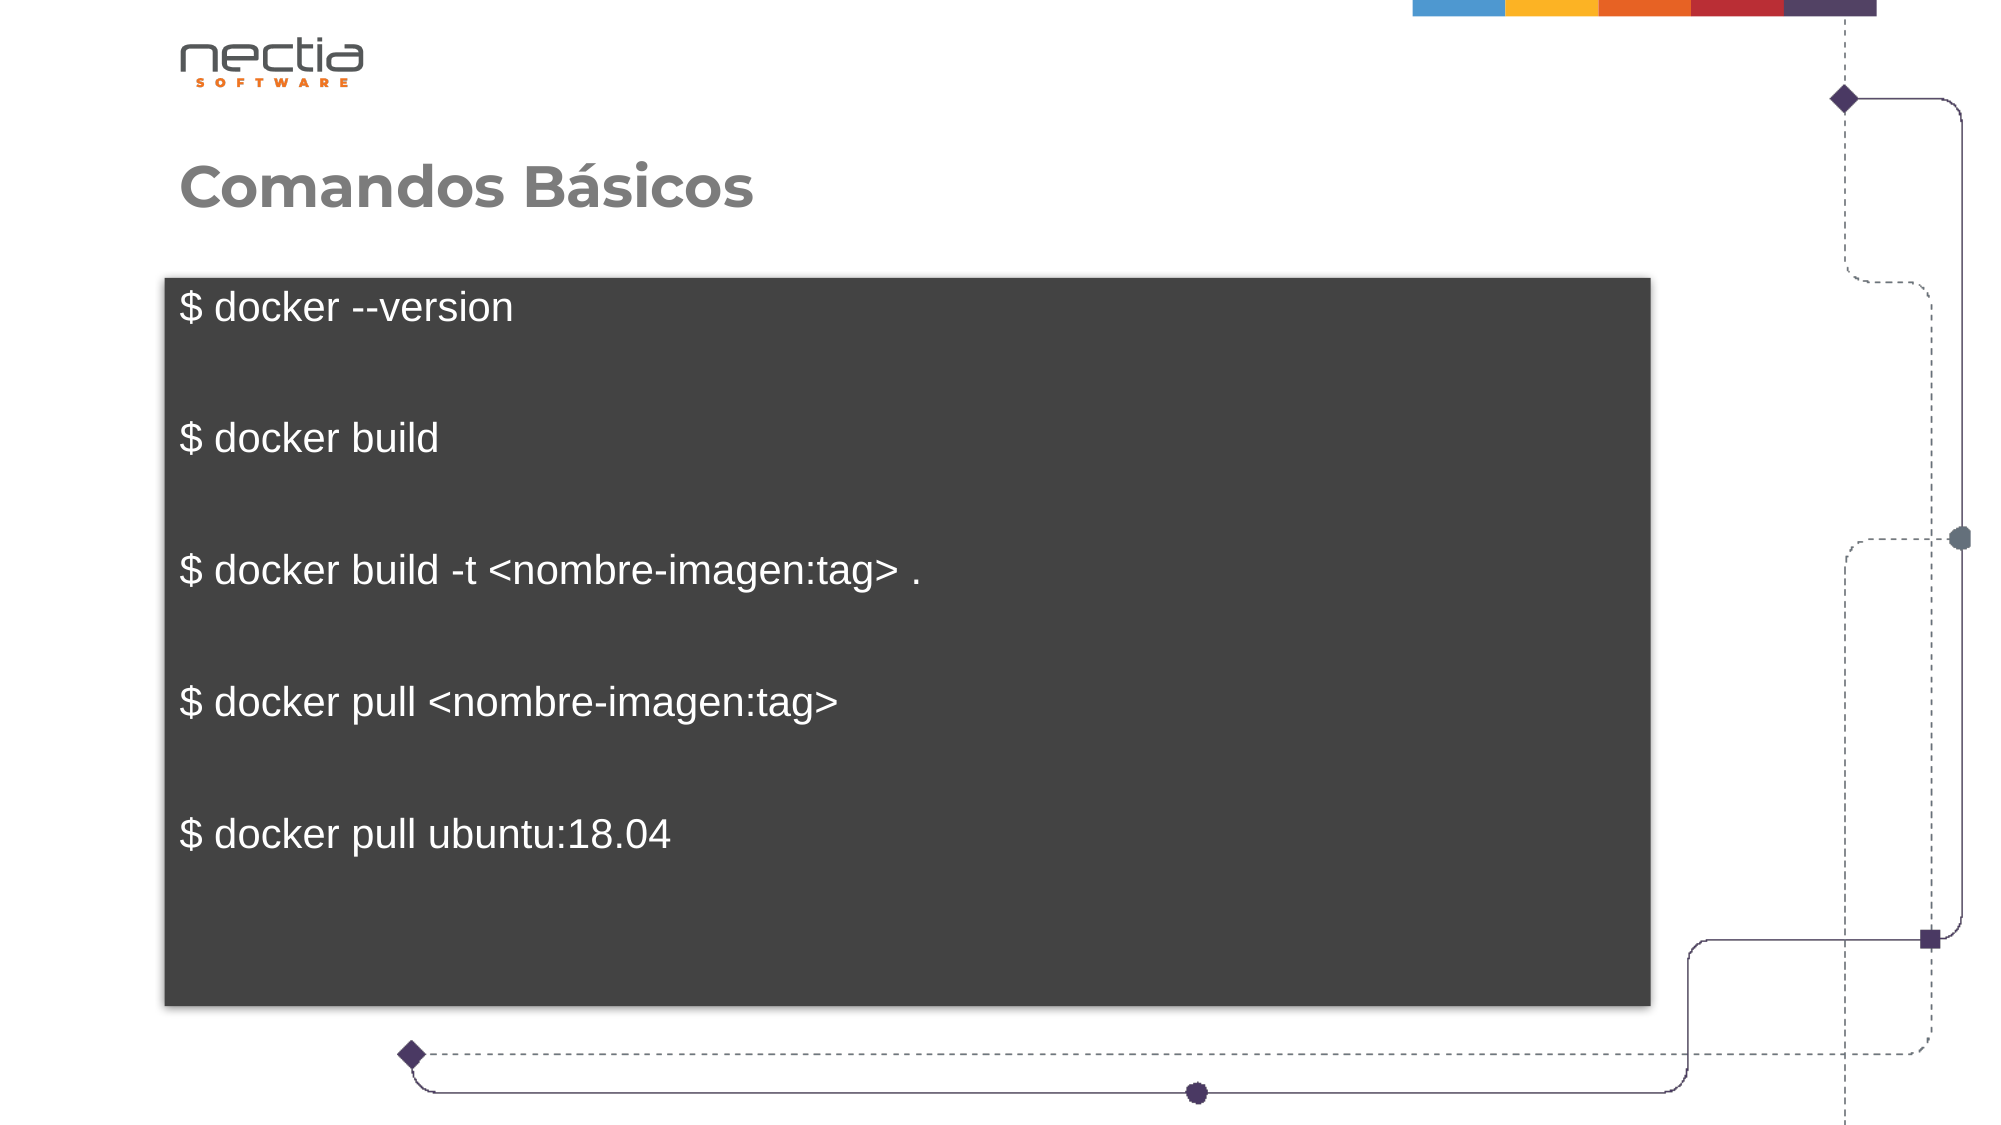

Comandos Básicos
$ docker --version

$ docker build

$ docker build -t <nombre-imagen:tag> .

$ docker pull <nombre-imagen:tag>

$ docker pull ubuntu:18.04